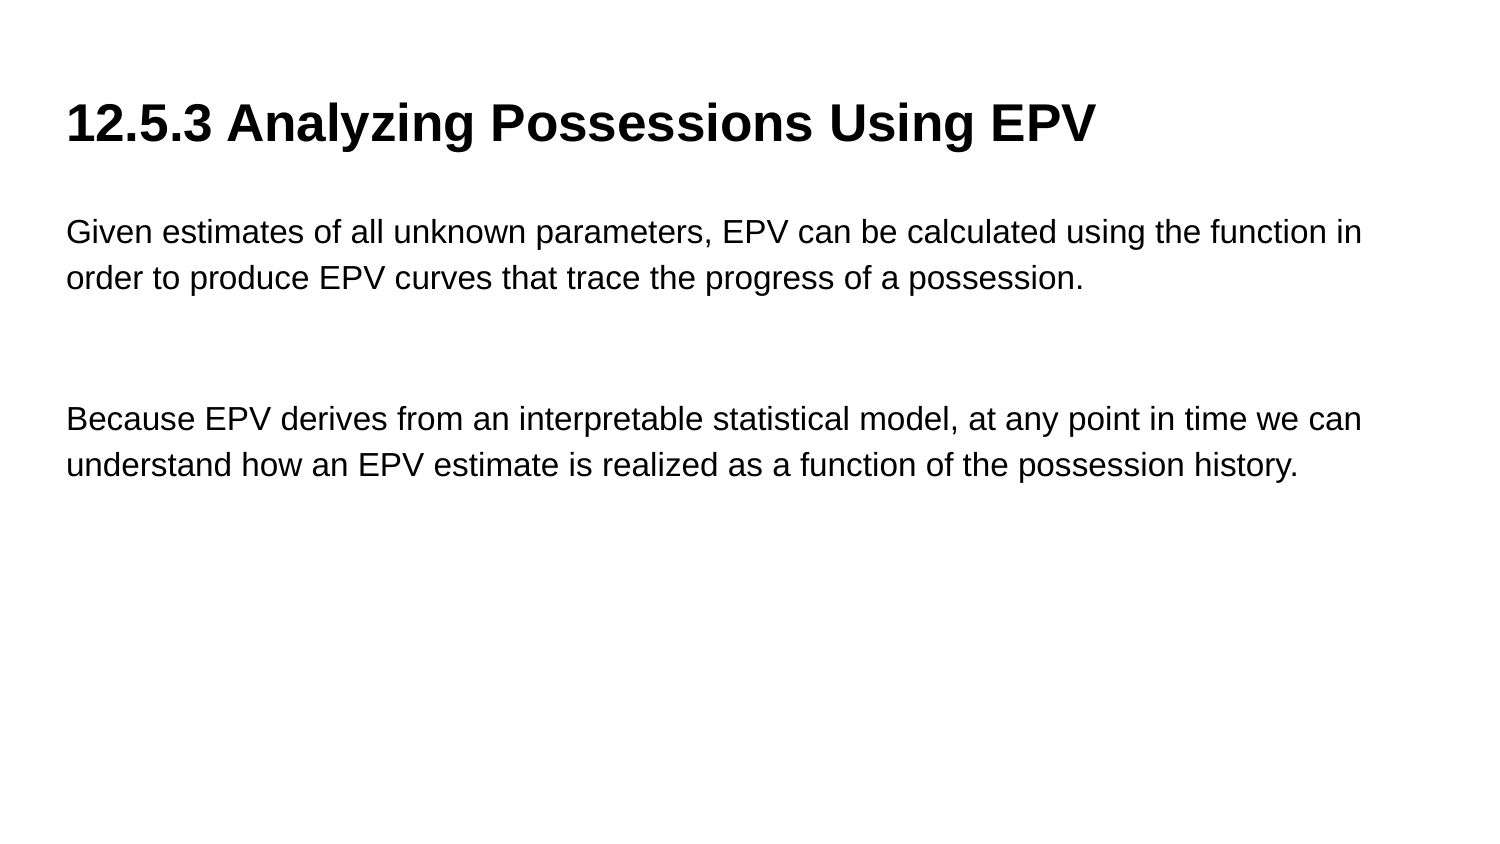

# 12.5.3 Analyzing Possessions Using EPV
Given estimates of all unknown parameters, EPV can be calculated using the function in order to produce EPV curves that trace the progress of a possession.

Because EPV derives from an interpretable statistical model, at any point in time we can understand how an EPV estimate is realized as a function of the possession history.